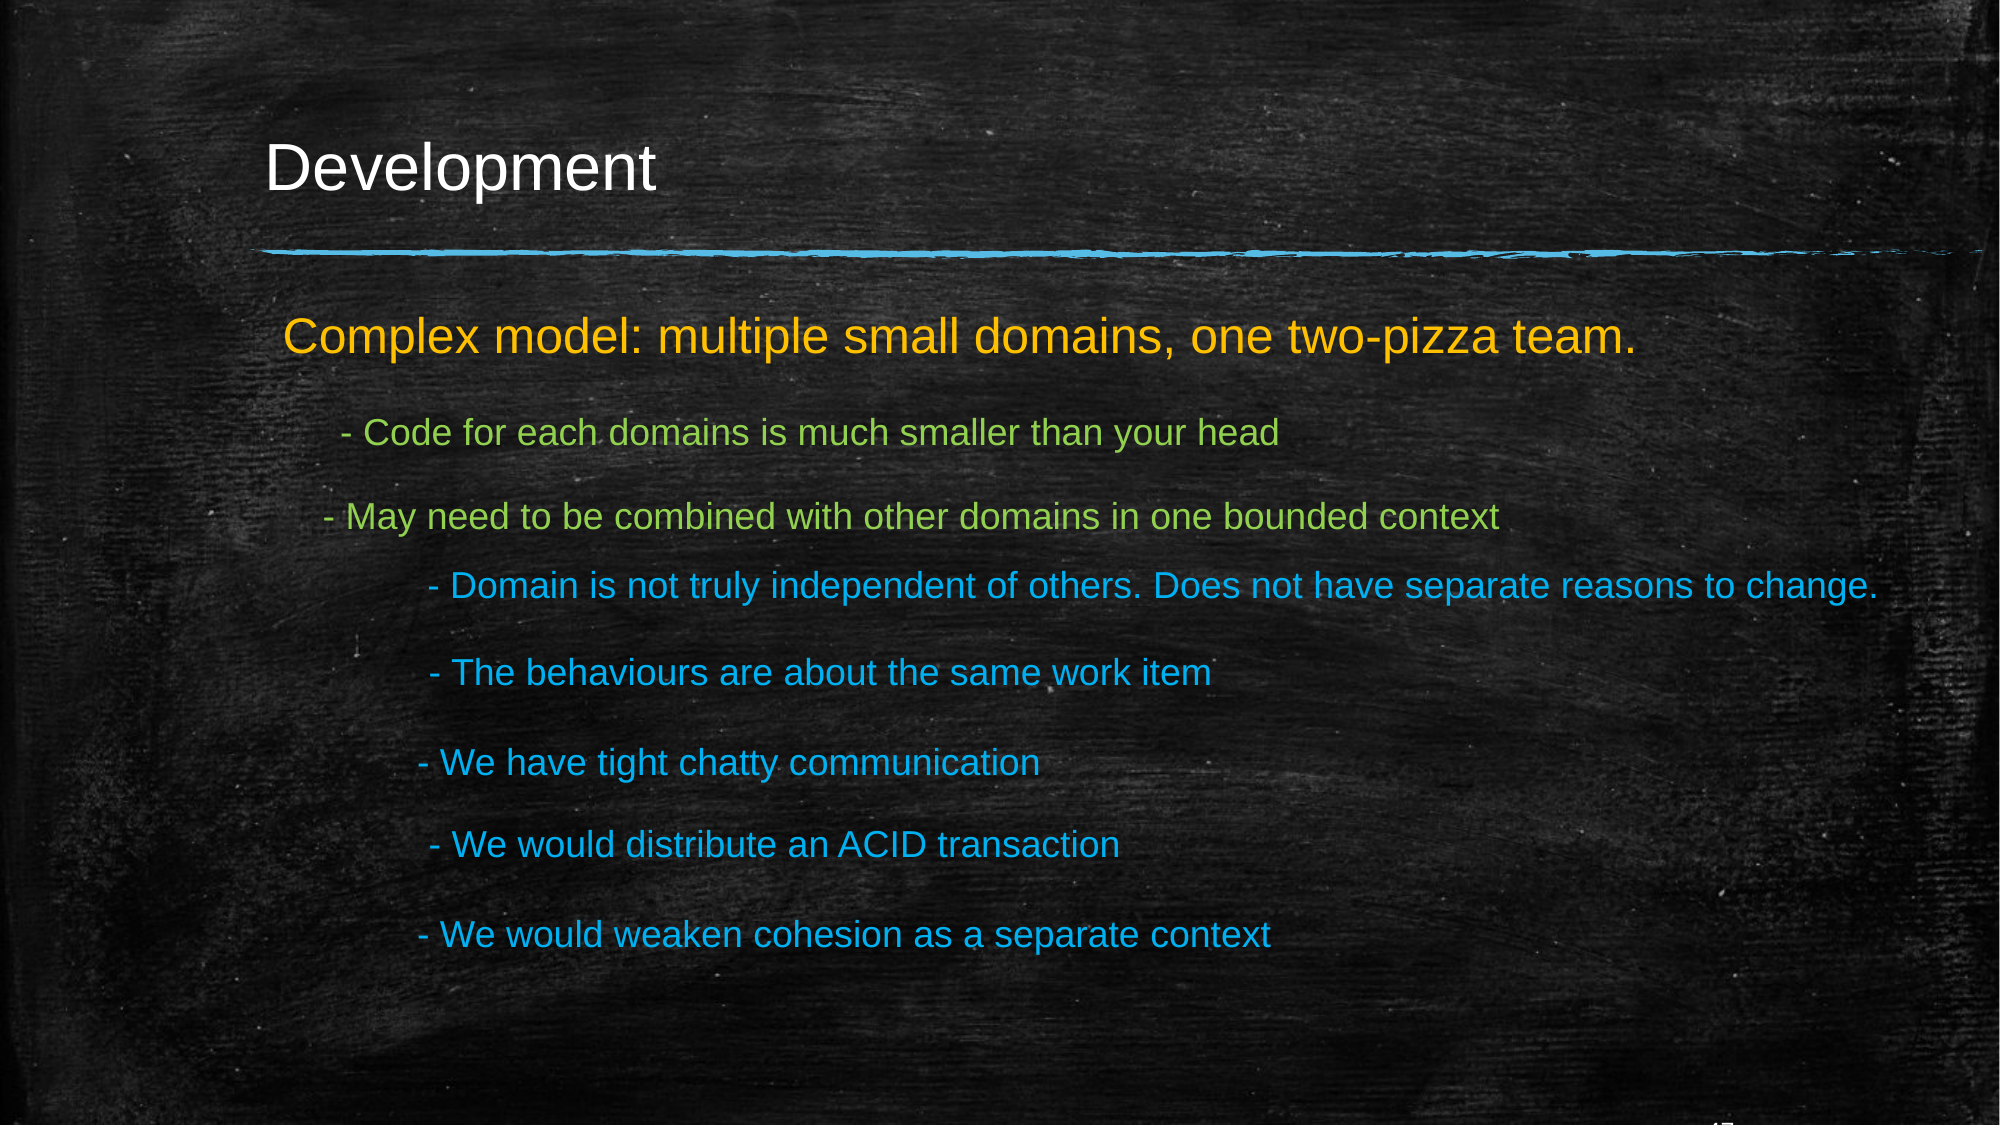

# Development
Complex model: multiple small domains, one two-pizza team.
- Code for each domains is much smaller than your head
- May need to be combined with other domains in one bounded context
- Domain is not truly independent of others. Does not have separate reasons to change.
- The behaviours are about the same work item
- We have tight chatty communication
- We would distribute an ACID transaction
- We would weaken cohesion as a separate context
47